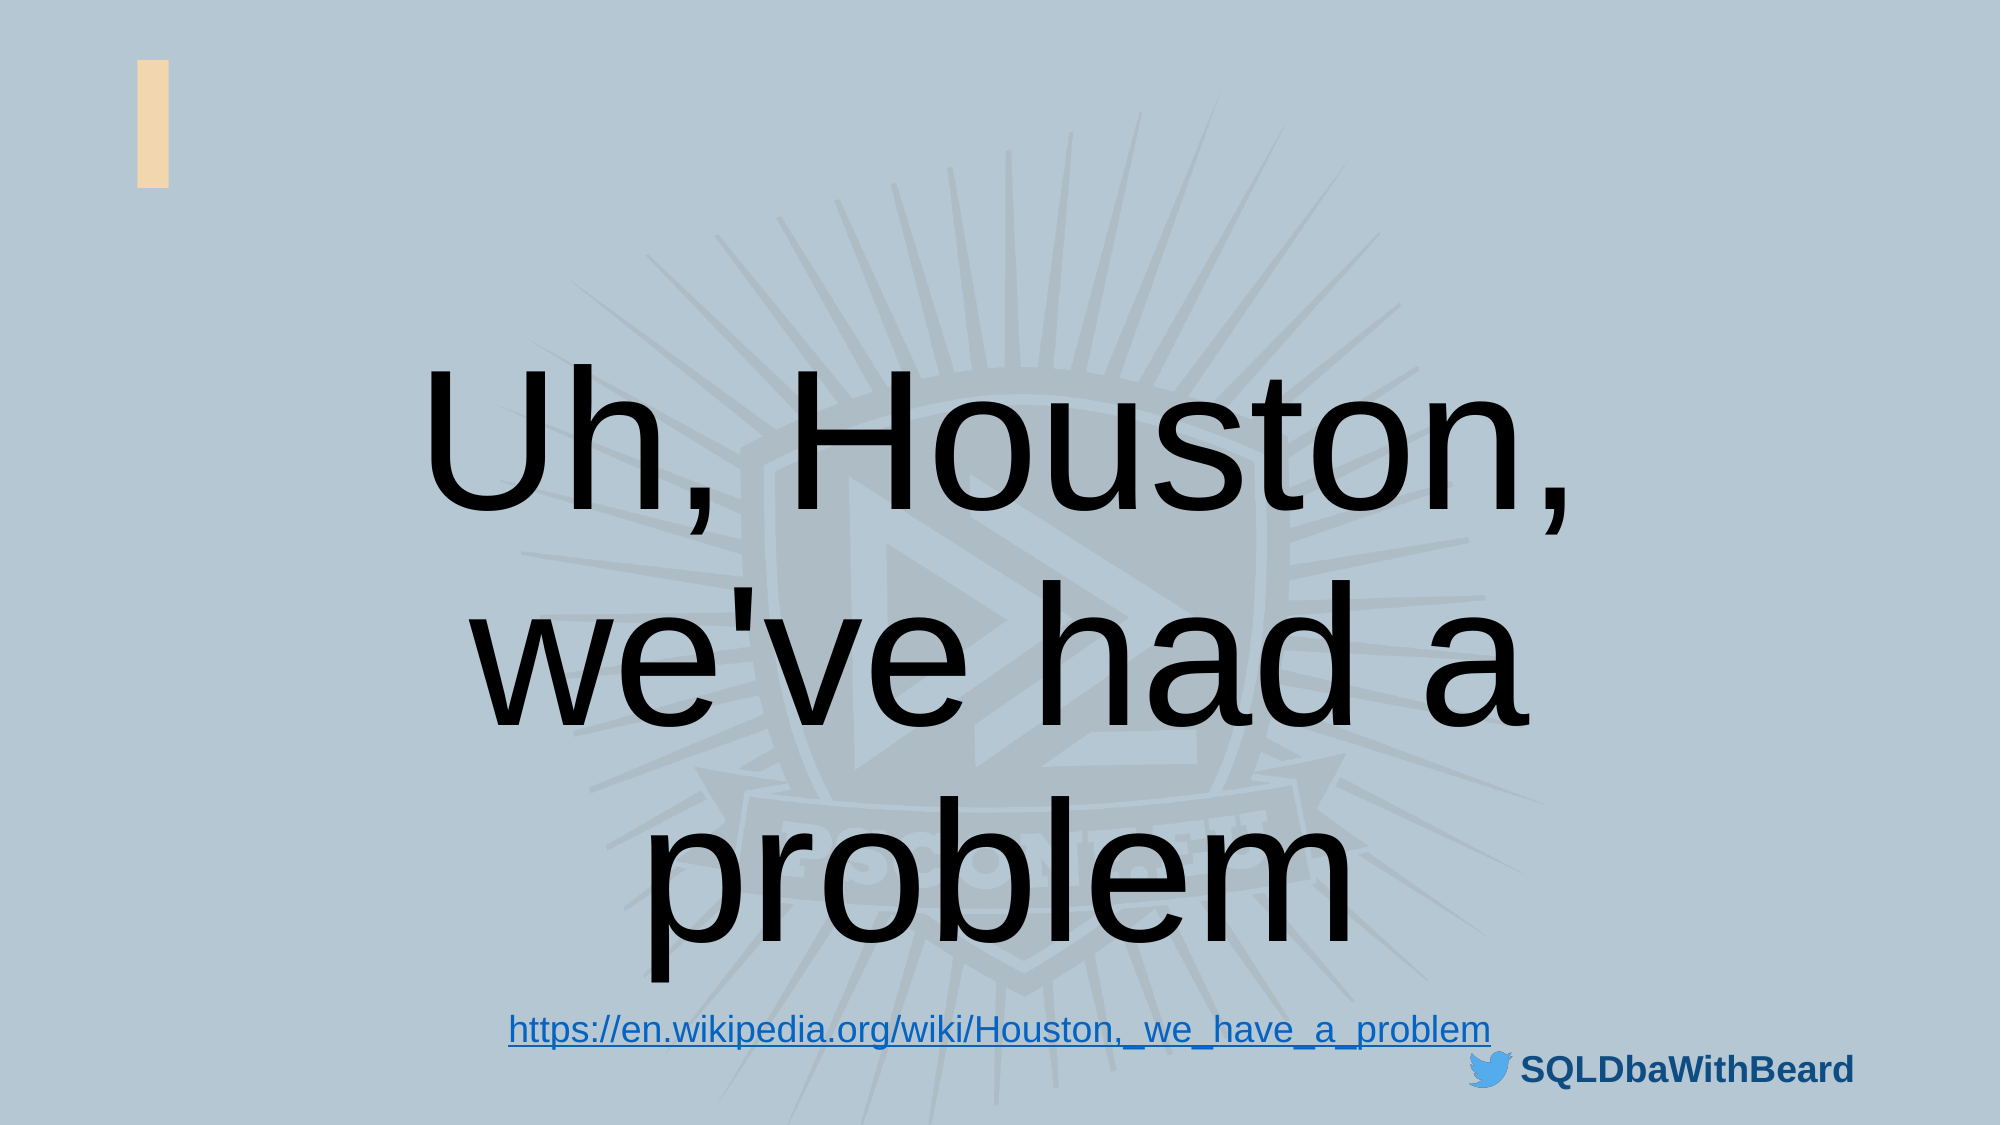

Uh, Houston, we've had a problem
https://en.wikipedia.org/wiki/Houston,_we_have_a_problem
SQLDbaWithBeard